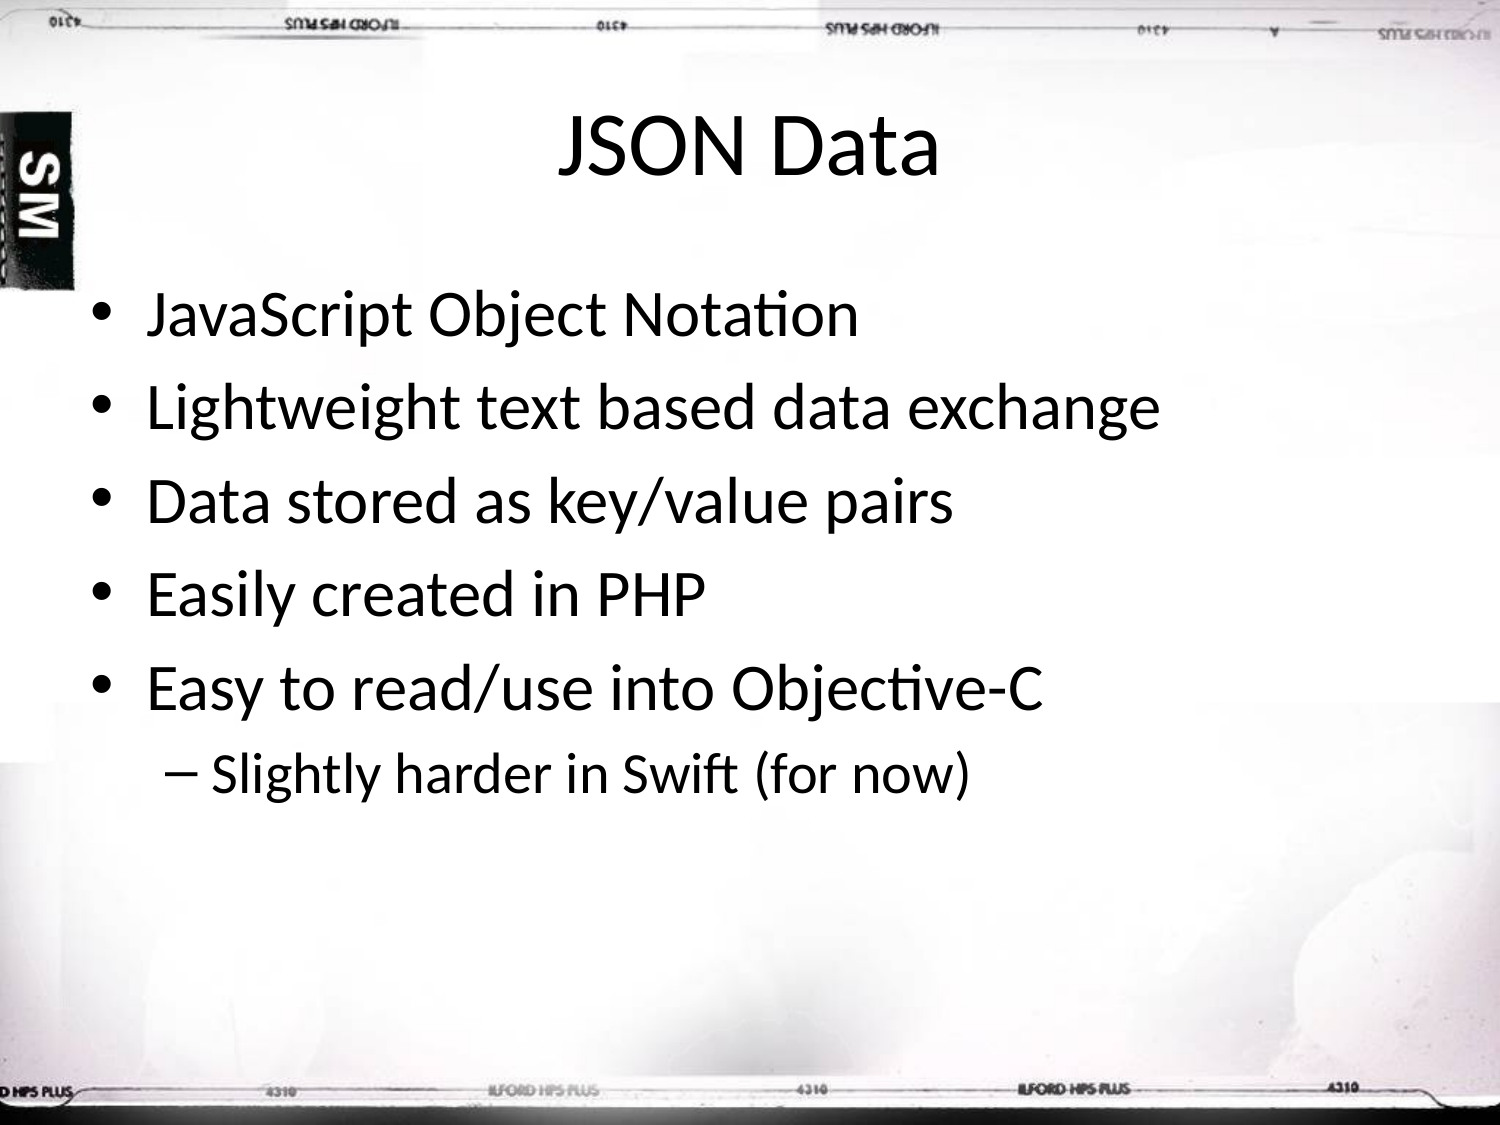

# JSON Data
JavaScript Object Notation
Lightweight text based data exchange
Data stored as key/value pairs
Easily created in PHP
Easy to read/use into Objective-C
Slightly harder in Swift (for now)